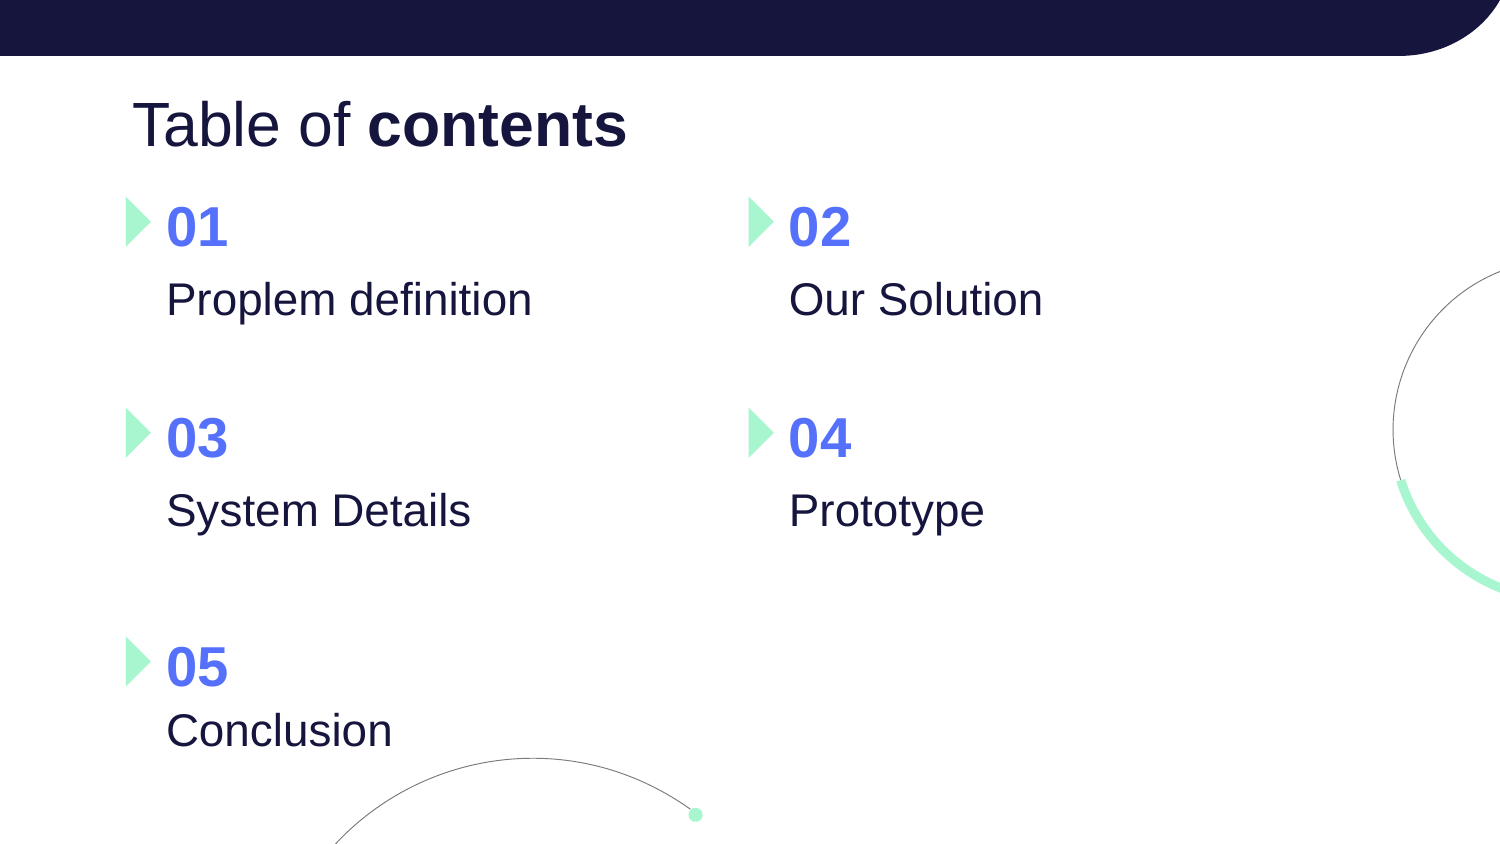

# Table of contents
01
02

Proplem definition
Our Solution
03
04

System Details
Prototype
05

Conclusion